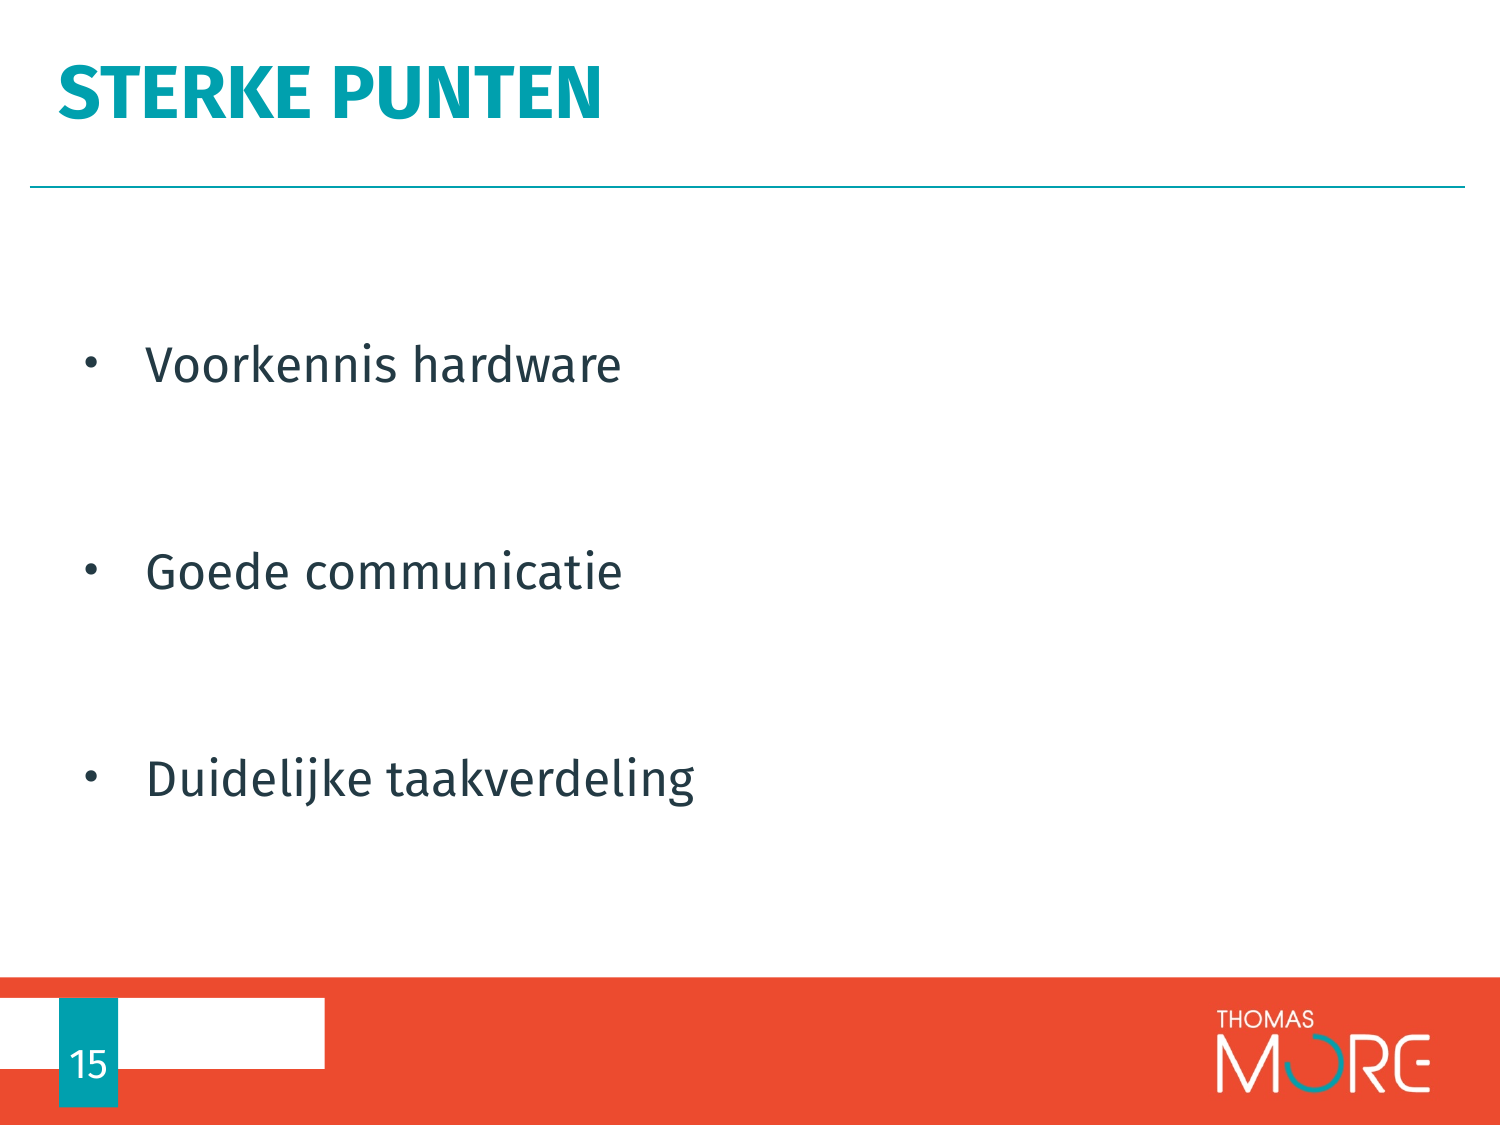

# STERKE PUNTEN

Voorkennis hardware
Goede communicatie
Duidelijke taakverdeling

15